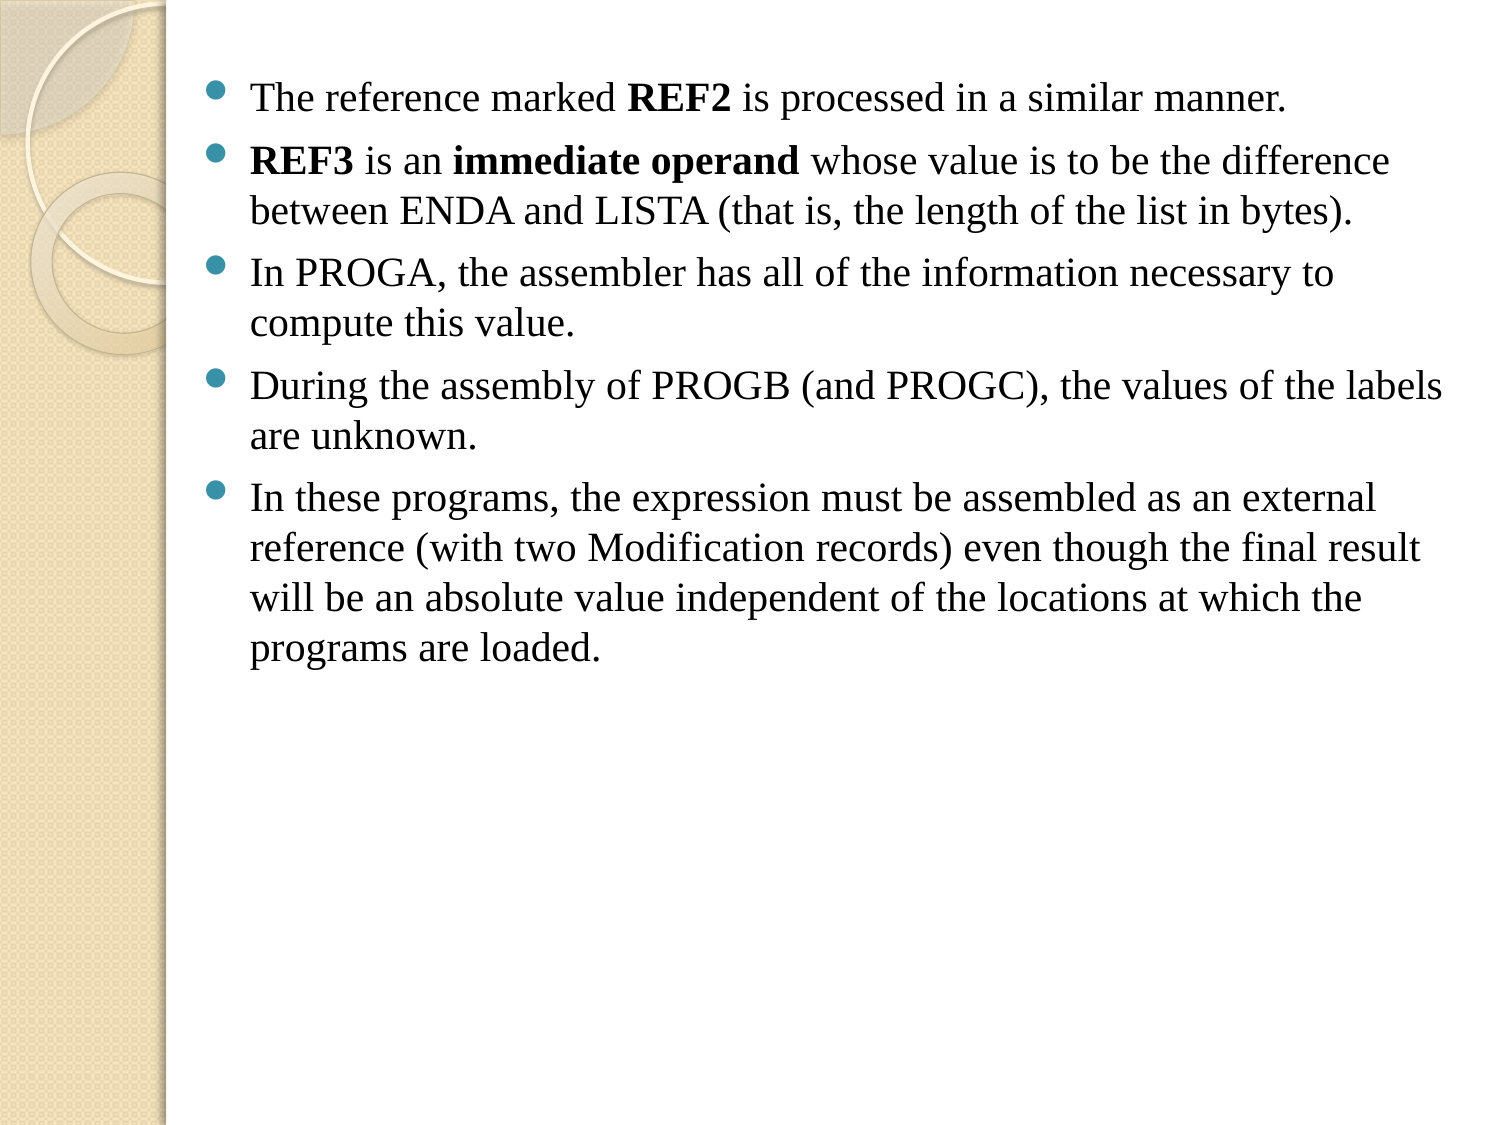

The reference marked REF2 is processed in a similar manner.
REF3 is an immediate operand whose value is to be the difference between ENDA and LISTA (that is, the length of the list in bytes).
In PROGA, the assembler has all of the information necessary to compute this value.
During the assembly of PROGB (and PROGC), the values of the labels are unknown.
In these programs, the expression must be assembled as an external reference (with two Modification records) even though the final result will be an absolute value independent of the locations at which the programs are loaded.